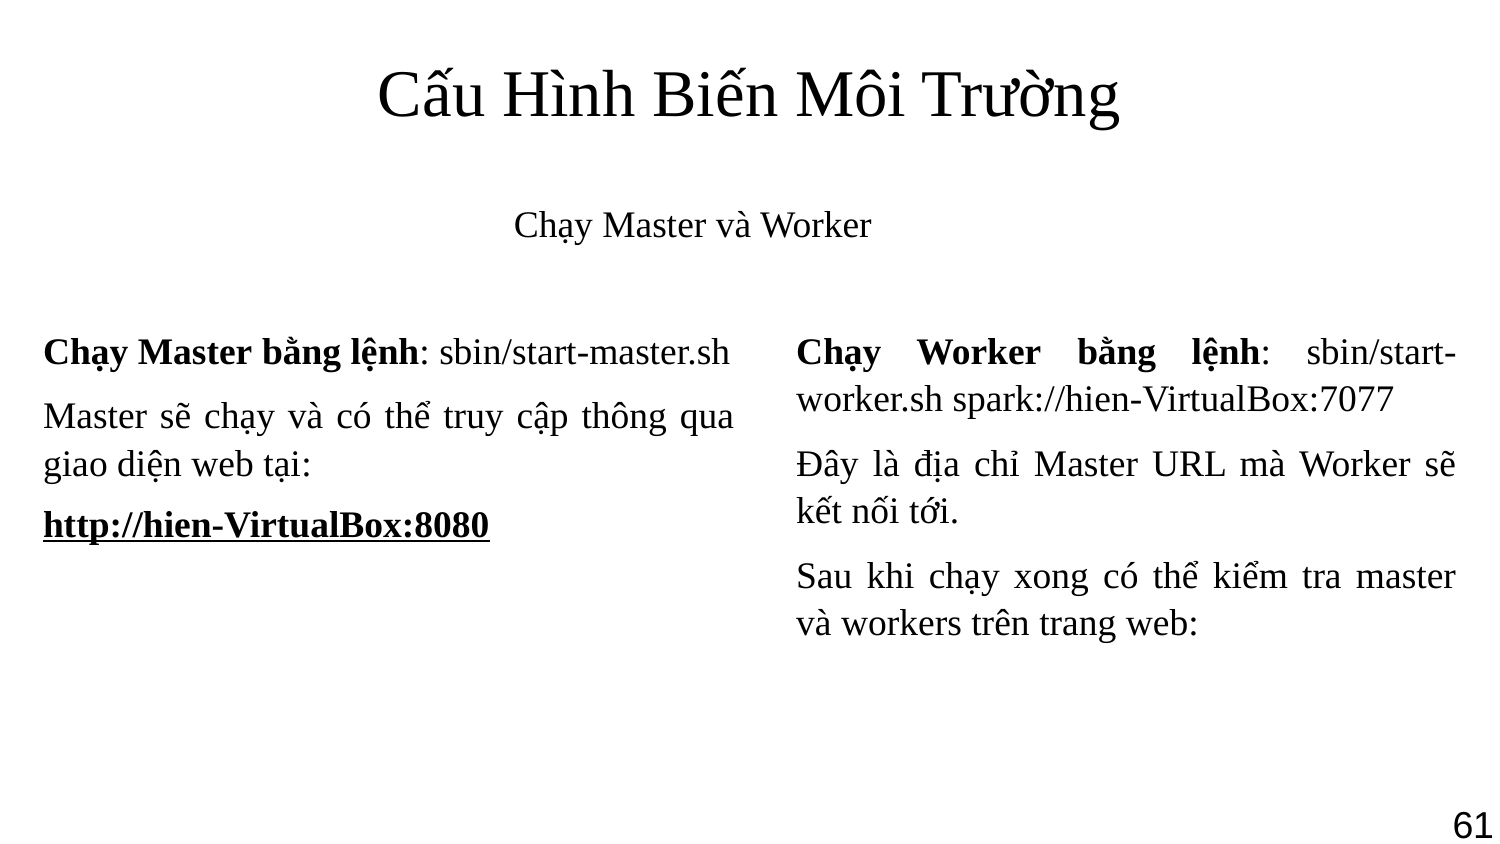

# Cấu Hình Biến Môi Trường
Chạy Master và Worker
Chạy Master bằng lệnh: sbin/start-master.sh
Master sẽ chạy và có thể truy cập thông qua giao diện web tại:
http://hien-VirtualBox:8080
Chạy Worker bằng lệnh: sbin/start-worker.sh spark://hien-VirtualBox:7077
Đây là địa chỉ Master URL mà Worker sẽ kết nối tới.
Sau khi chạy xong có thể kiểm tra master và workers trên trang web:

61